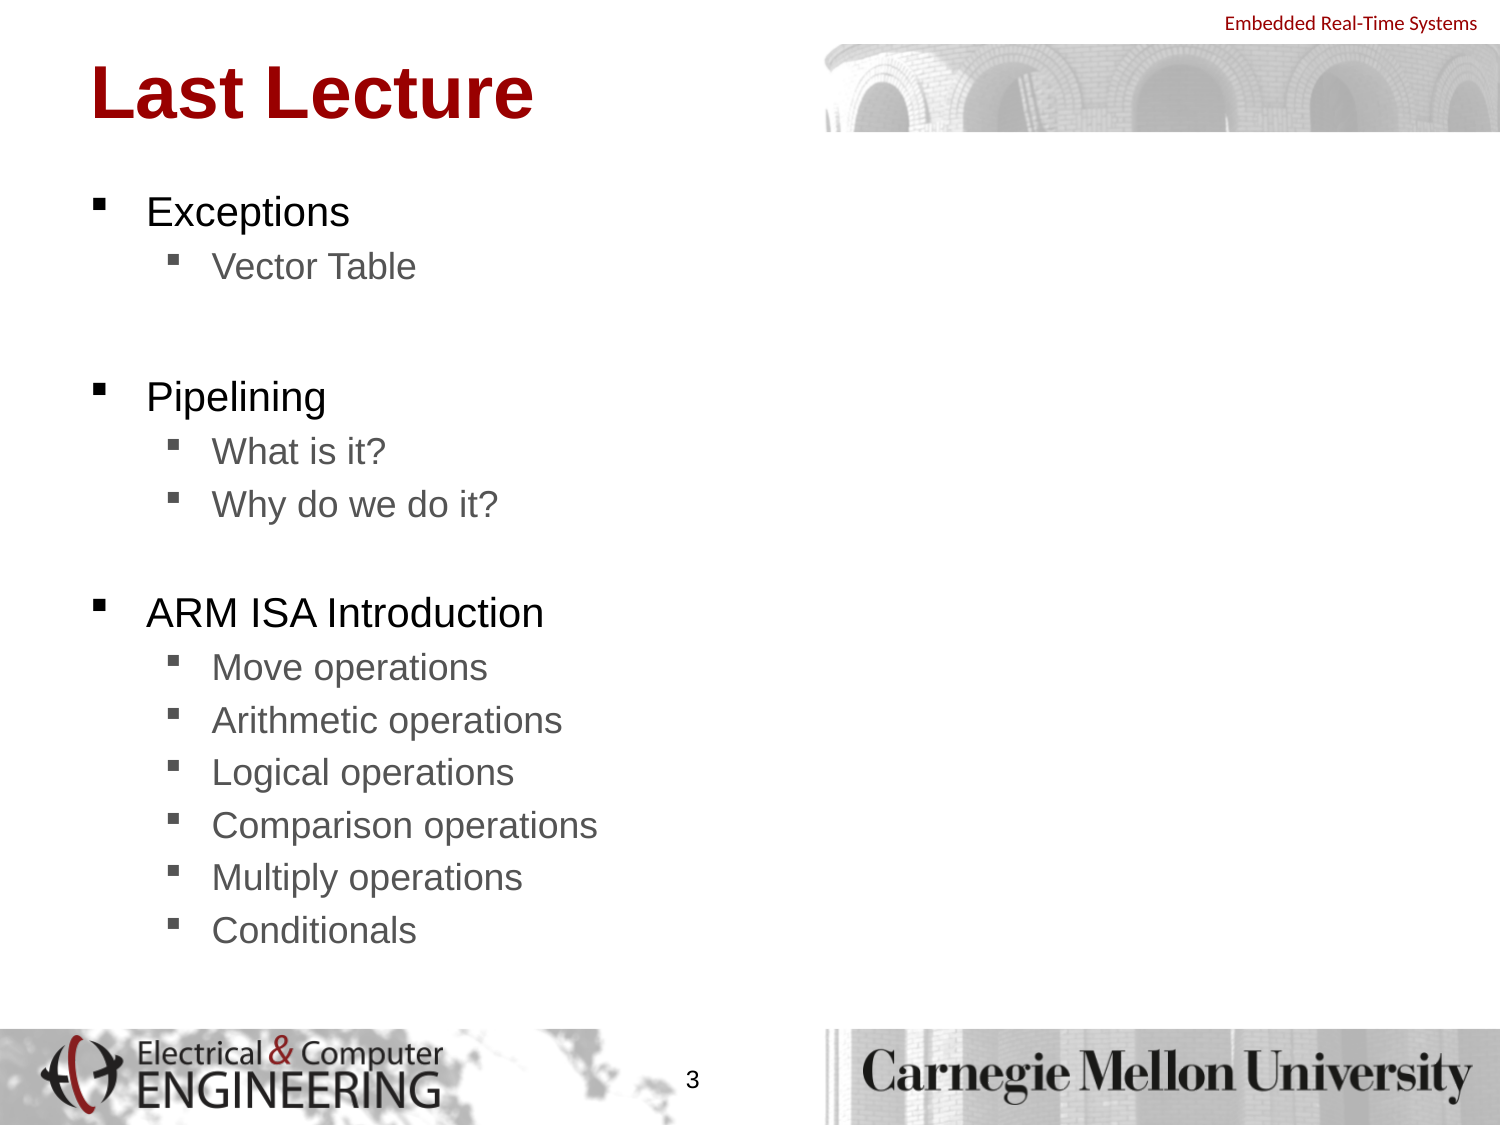

# Last Lecture
Exceptions
Vector Table

Pipelining
What is it?
Why do we do it?

ARM ISA Introduction
Move operations
Arithmetic operations
Logical operations
Comparison operations
Multiply operations
Conditionals

3